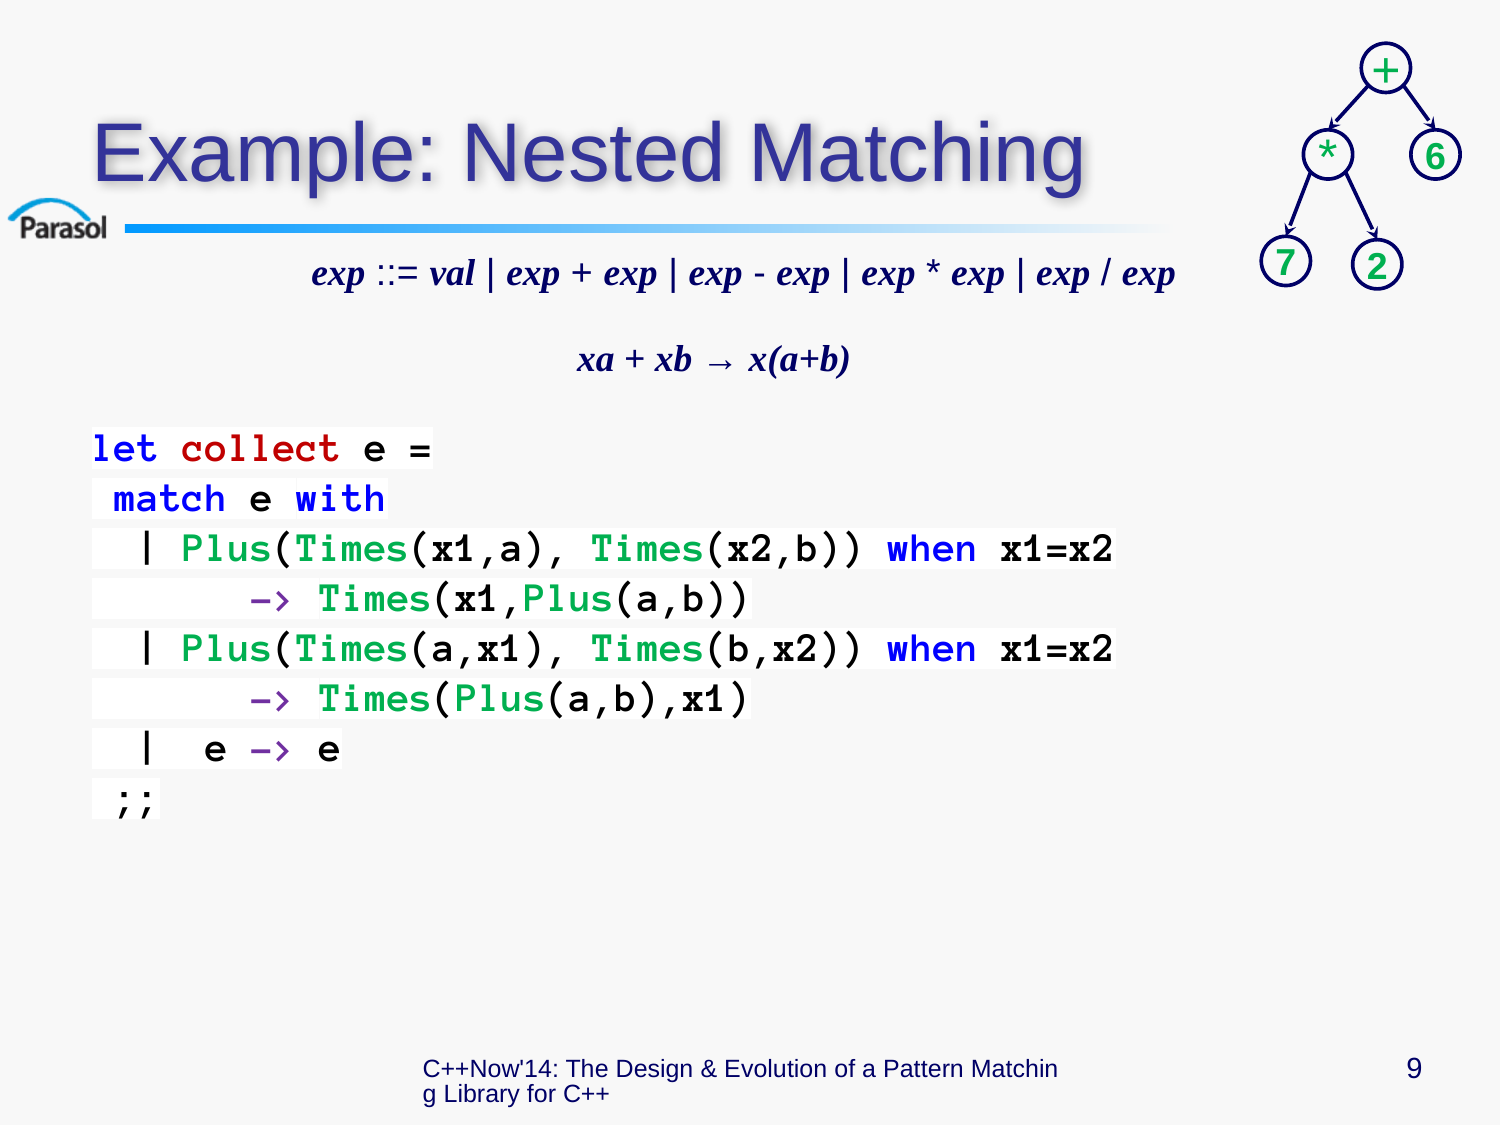

# Example: Nested Matching
+
*
6
7
2
exp ::= val | exp + exp | exp - exp | exp * exp | exp / exp
xa + xb → x(a+b)
let collect e =
 match e with
  | Plus(Times(x1,a), Times(x2,b)) when x1=x2
       -> Times(x1,Plus(a,b))
  | Plus(Times(a,x1), Times(b,x2)) when x1=x2
       -> Times(Plus(a,b),x1)
  |  e -> e
 ;;
C++Now'14: The Design & Evolution of a Pattern Matching Library for C++
9